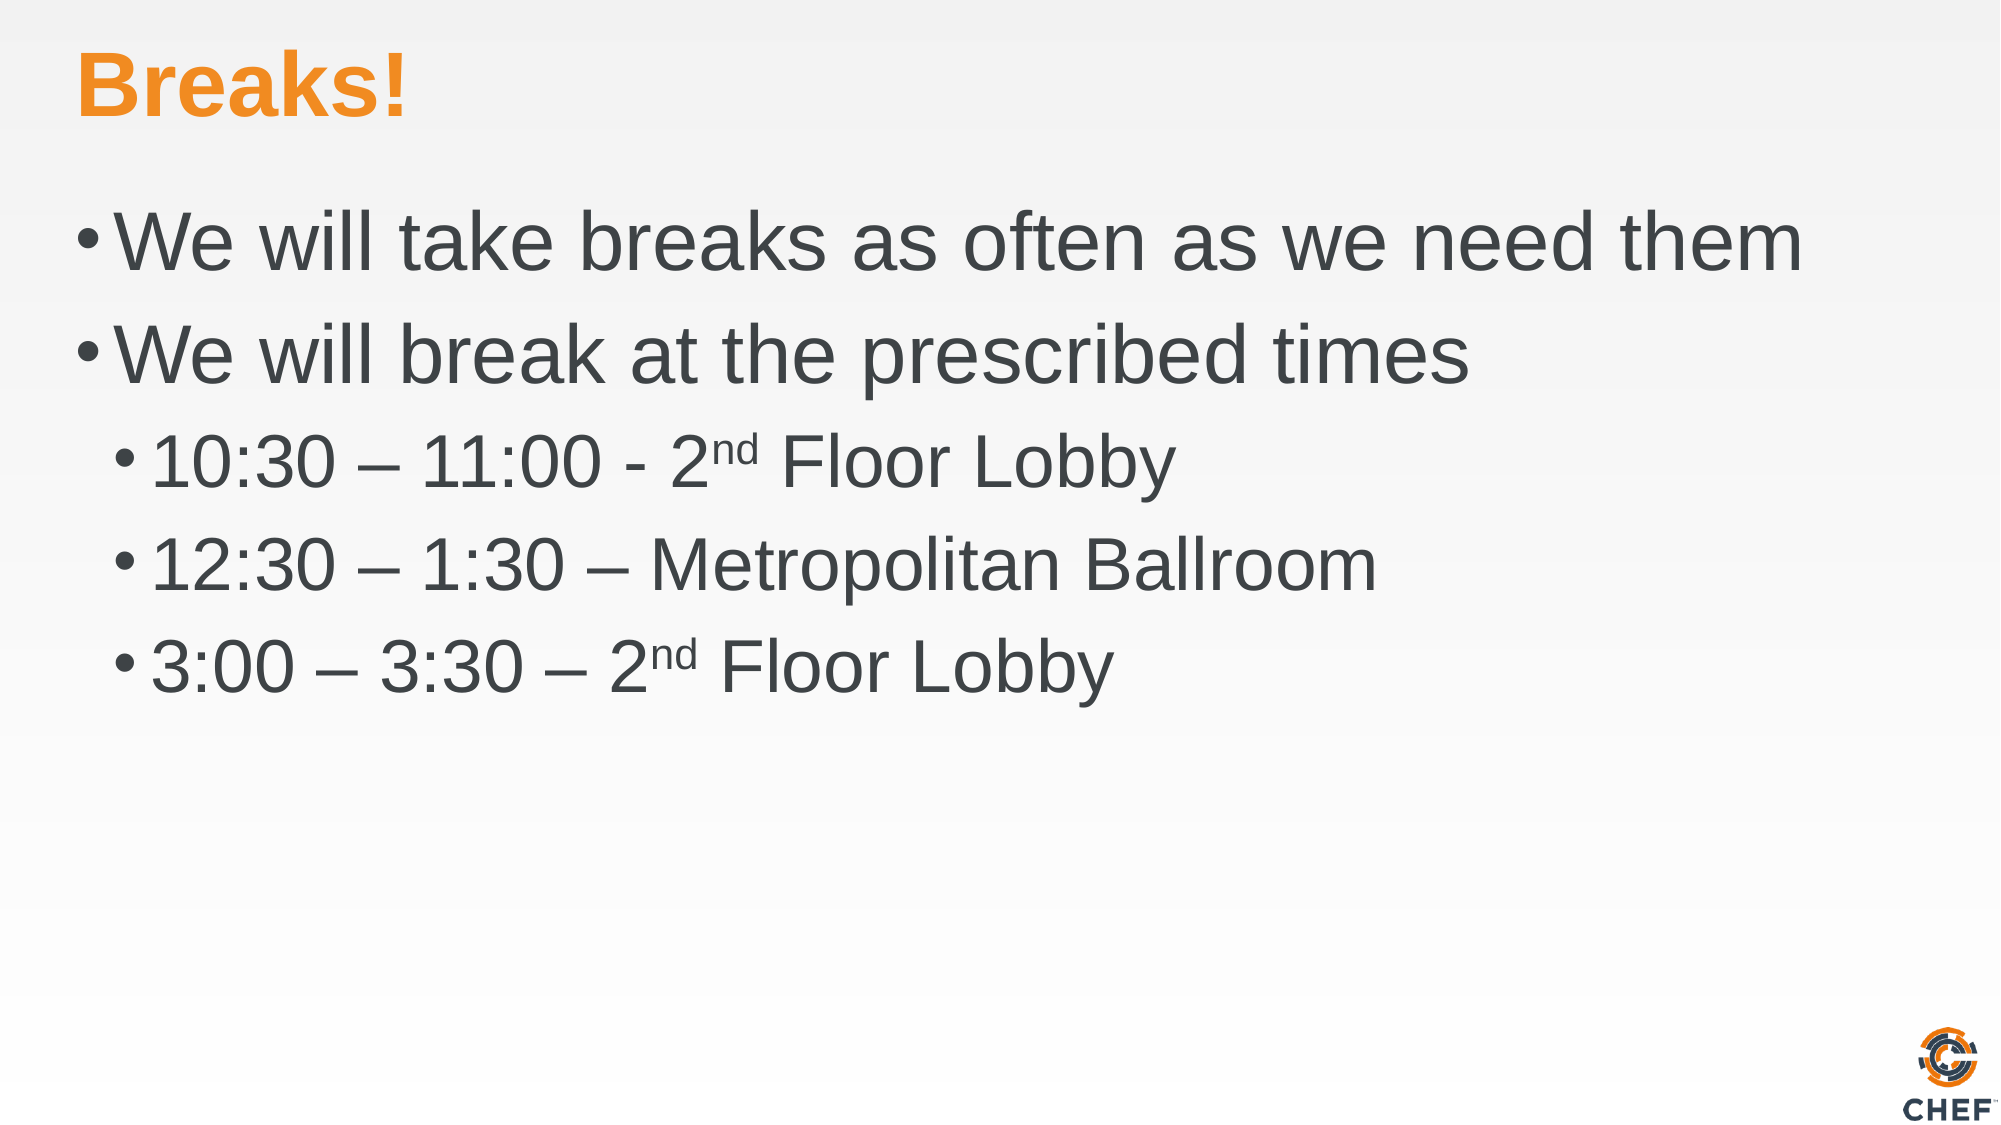

# Breaks!
We will take breaks as often as we need them
We will break at the prescribed times
10:30 – 11:00 - 2nd Floor Lobby
12:30 – 1:30 – Metropolitan Ballroom
3:00 – 3:30 – 2nd Floor Lobby